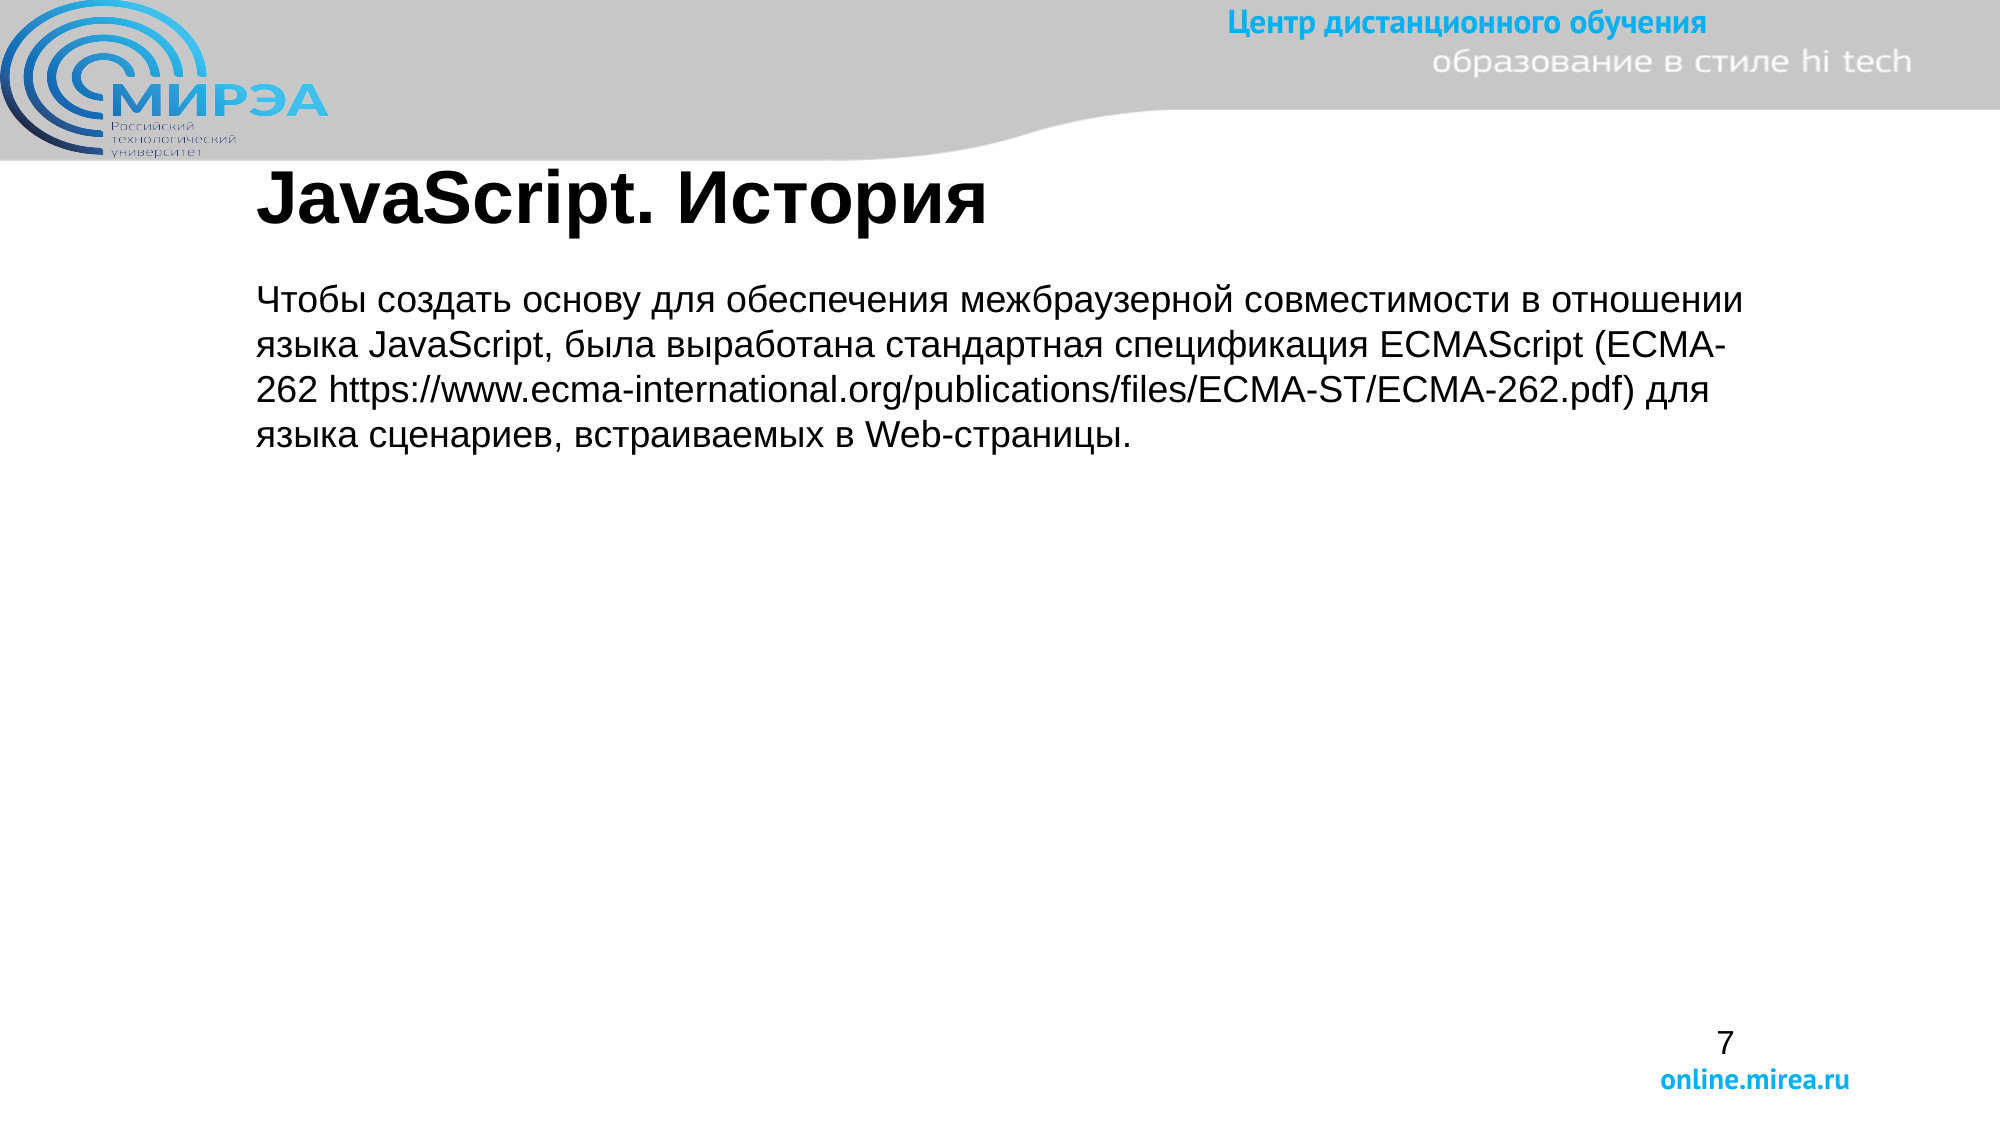

JavaScript. История

Чтобы создать основу для обеспечения межбраузерной совместимости в отношении языка JavaScript, была выработана стандартная спецификация ЕСMAScript (ЕСМА-262 https://www.ecma-international.org/publications/files/ECMA-ST/ECMA-262.pdf) для языка сценариев, встраиваемых в Web-страницы.

7